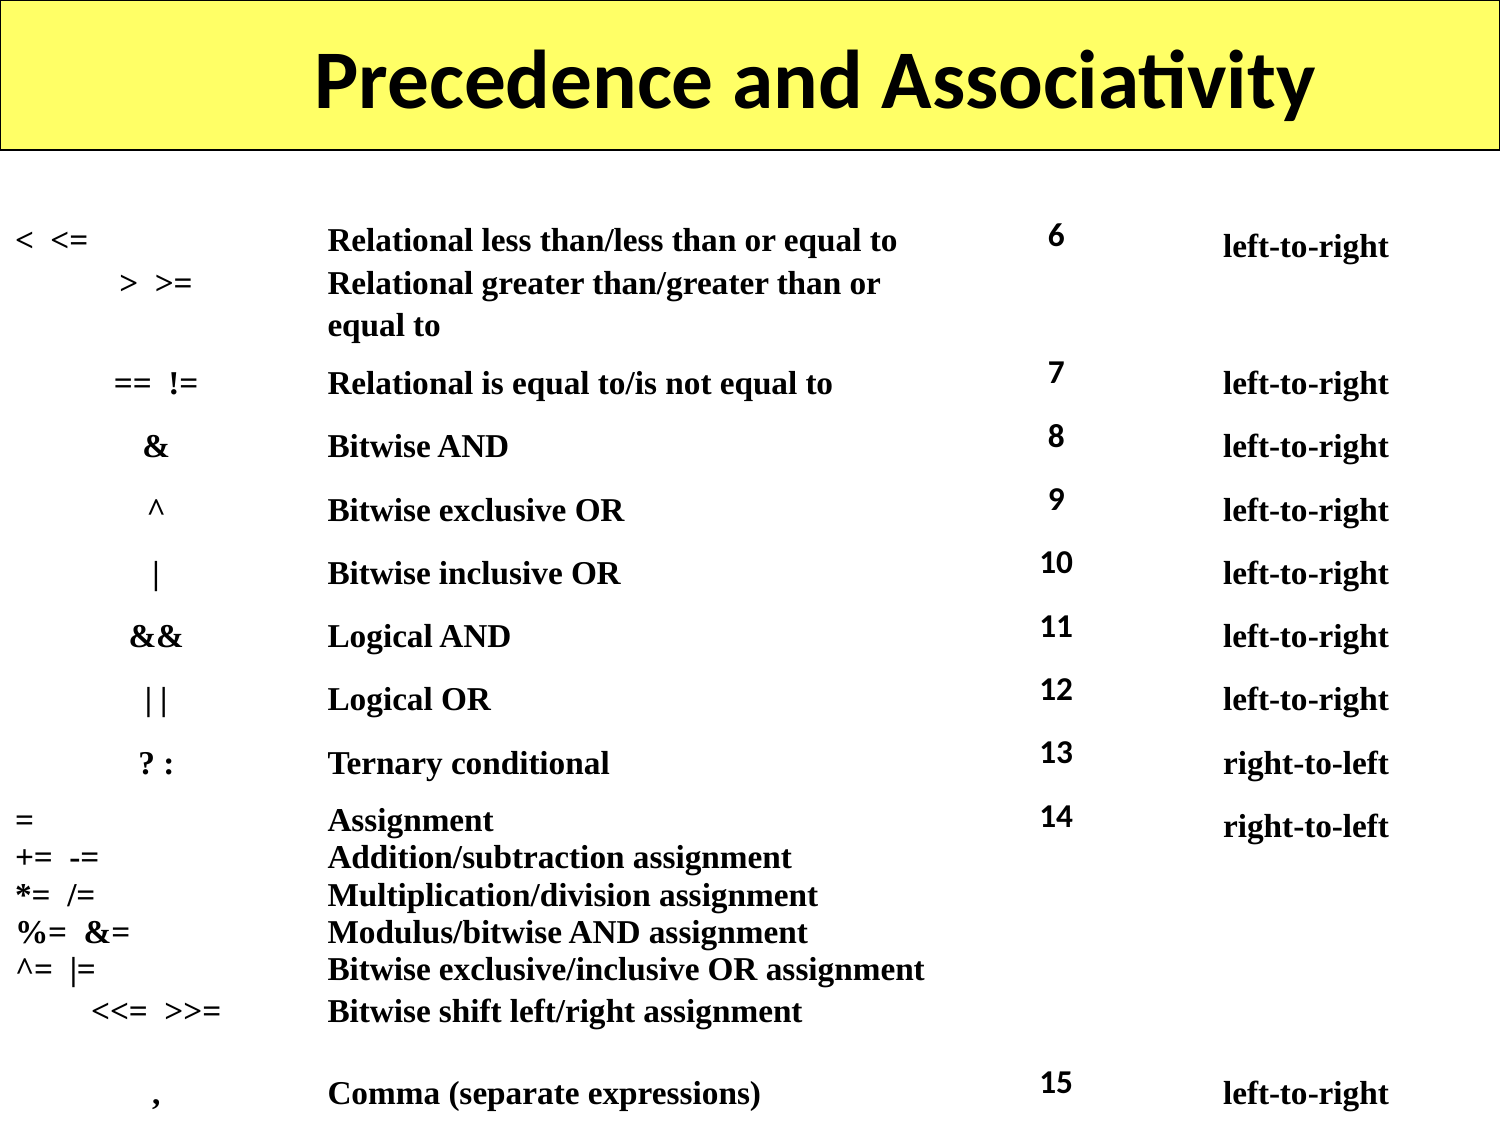

Precedence and Associativity
| Operator | Description | Precedence | Associativity |
| --- | --- | --- | --- |
| <  <= >  >= | Relational less than/less than or equal to Relational greater than/greater than or equal to | 6 | left-to-right |
| ==  != | Relational is equal to/is not equal to | 7 | left-to-right |
| & | Bitwise AND | 8 | left-to-right |
| ^ | Bitwise exclusive OR | 9 | left-to-right |
| | | Bitwise inclusive OR | 10 | left-to-right |
| && | Logical AND | 11 | left-to-right |
| | | | Logical OR | 12 | left-to-right |
| ? : | Ternary conditional | 13 | right-to-left |
| = +=  -= \*=  /= %=  &= ^=  |= <<=  >>= | Assignment Addition/subtraction assignment Multiplication/division assignment Modulus/bitwise AND assignment Bitwise exclusive/inclusive OR assignment Bitwise shift left/right assignment | 14 | right-to-left |
| , | Comma (separate expressions) | 15 | left-to-right |